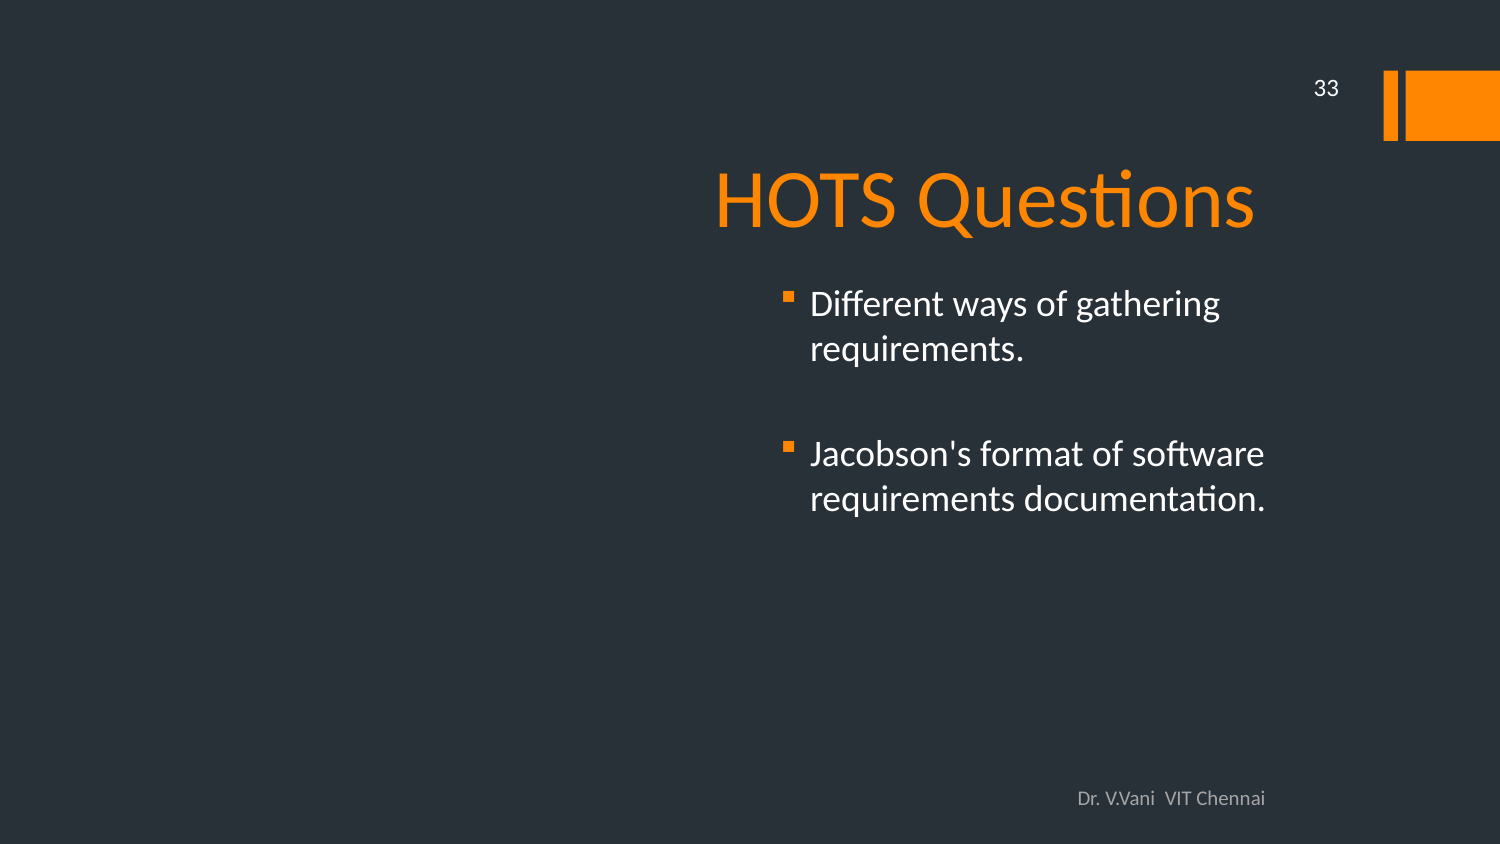

33
# HOTS Questions
Different ways of gathering requirements.

Jacobson's format of software requirements documentation.
Dr. V.Vani  VIT Chennai